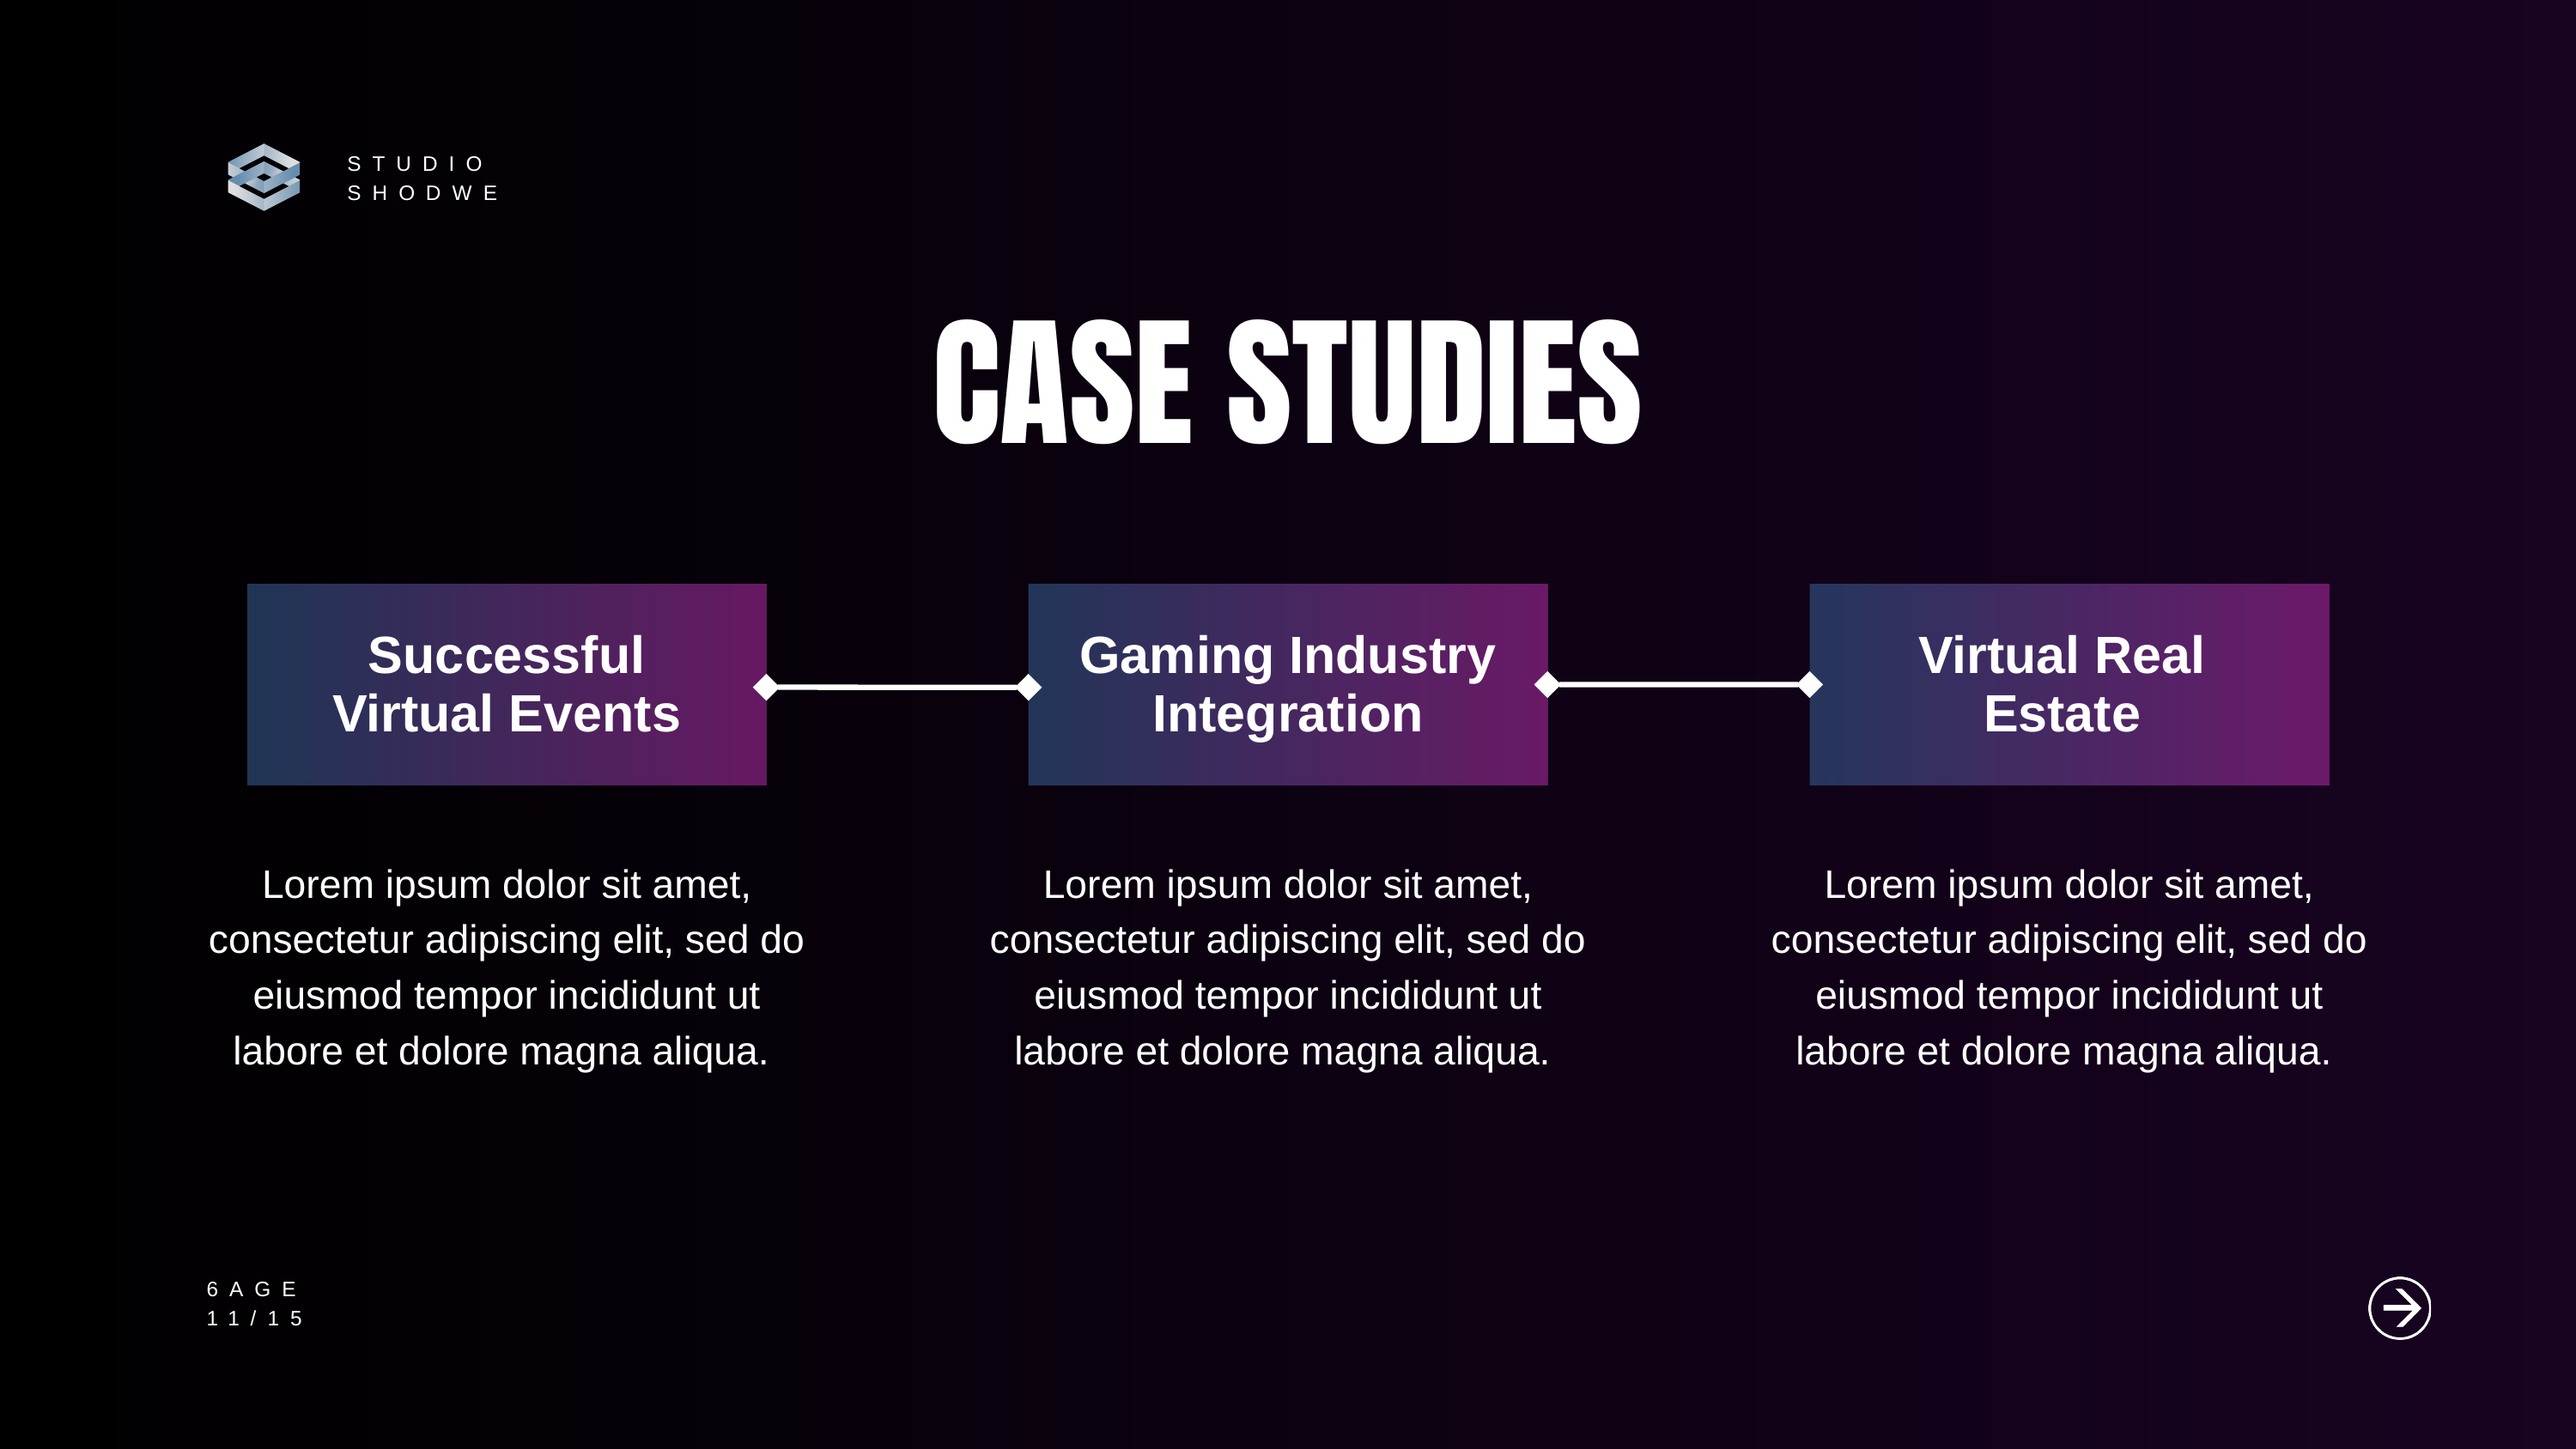

STUDIO SHODWE
CASE STUDIES

Successful Virtual Events
Gaming Industry Integration
Virtual Real Estate

Lorem ipsum dolor sit amet, consectetur adipiscing elit, sed do eiusmod tempor incididunt ut labore et dolore magna aliqua.
Lorem ipsum dolor sit amet, consectetur adipiscing elit, sed do eiusmod tempor incididunt ut labore et dolore magna aliqua.
Lorem ipsum dolor sit amet, consectetur adipiscing elit, sed do eiusmod tempor incididunt ut labore et dolore magna aliqua.
6AGE
11/15